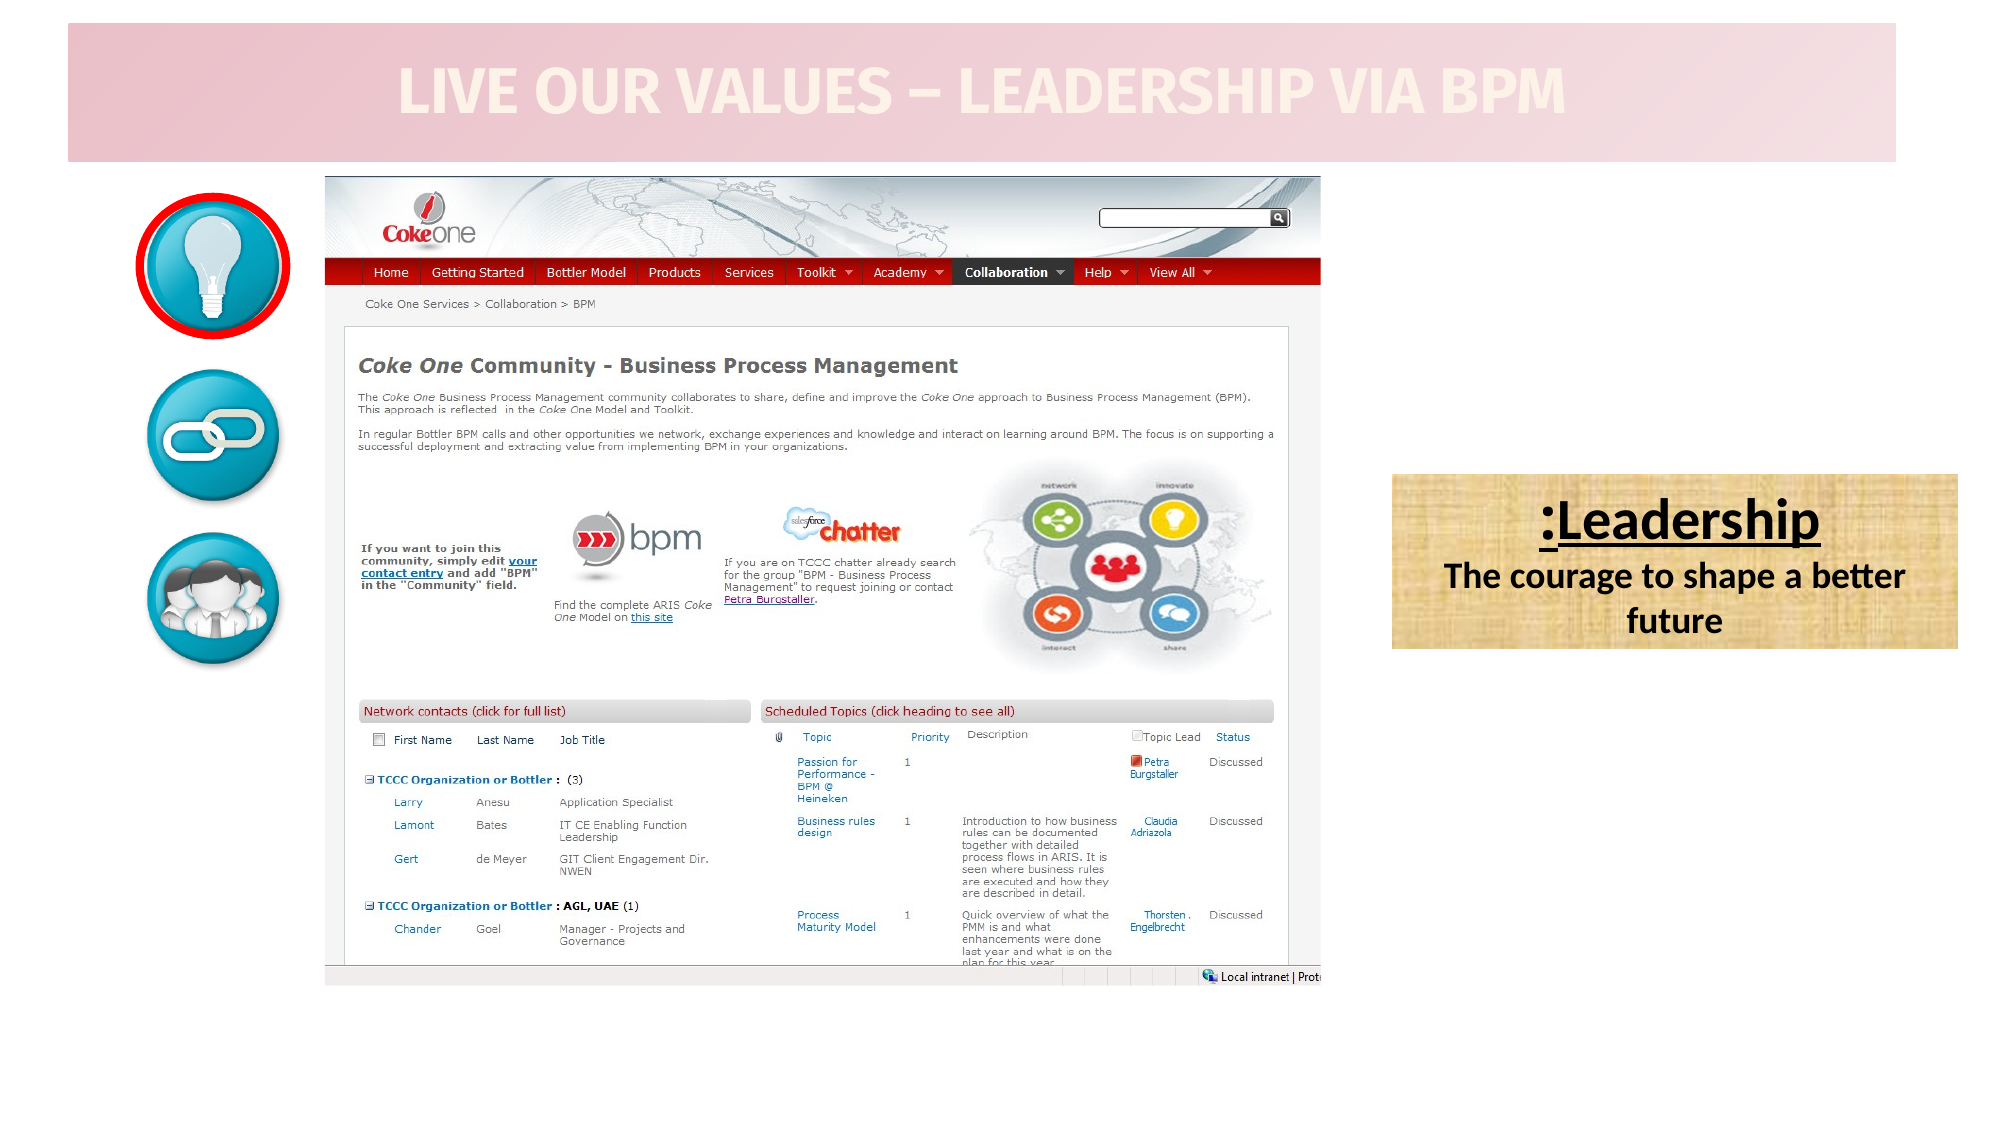

# LIVE OUR VALUES – LEADERSHIP VIA BpM

Leadership:
The courage to shape a better future